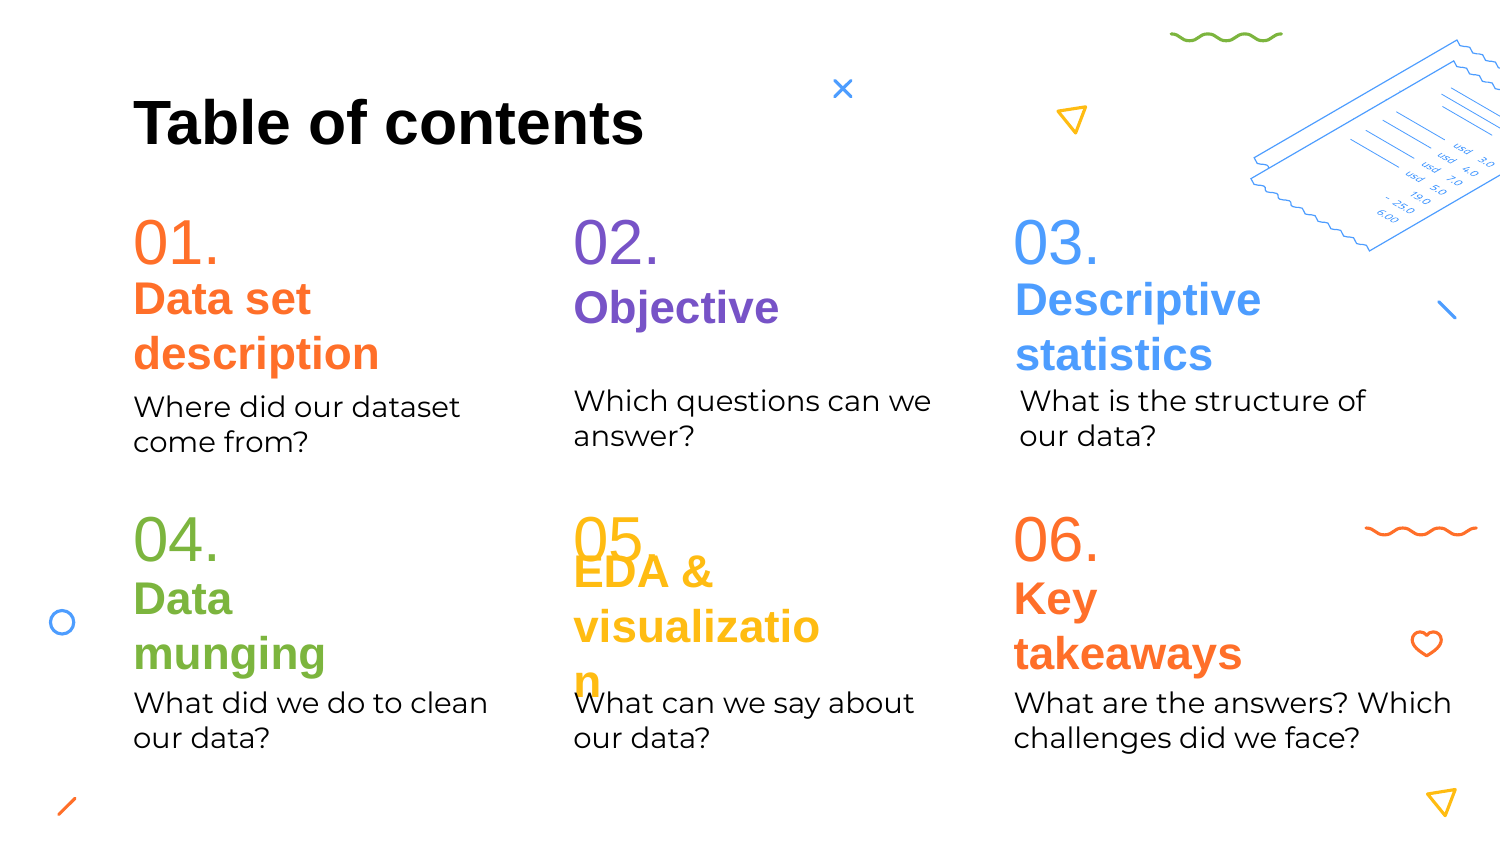

# Table of contents
01.
02.
03.
Objective
Descriptive statistics
Data set
description
Which questions can we answer?
What is the structure of our data?
Where did our dataset come from?
04.
05.
06.
Data
munging
EDA &
visualization
Key
takeaways
What can we say about our data?
What are the answers? Which challenges did we face?
What did we do to clean our data?